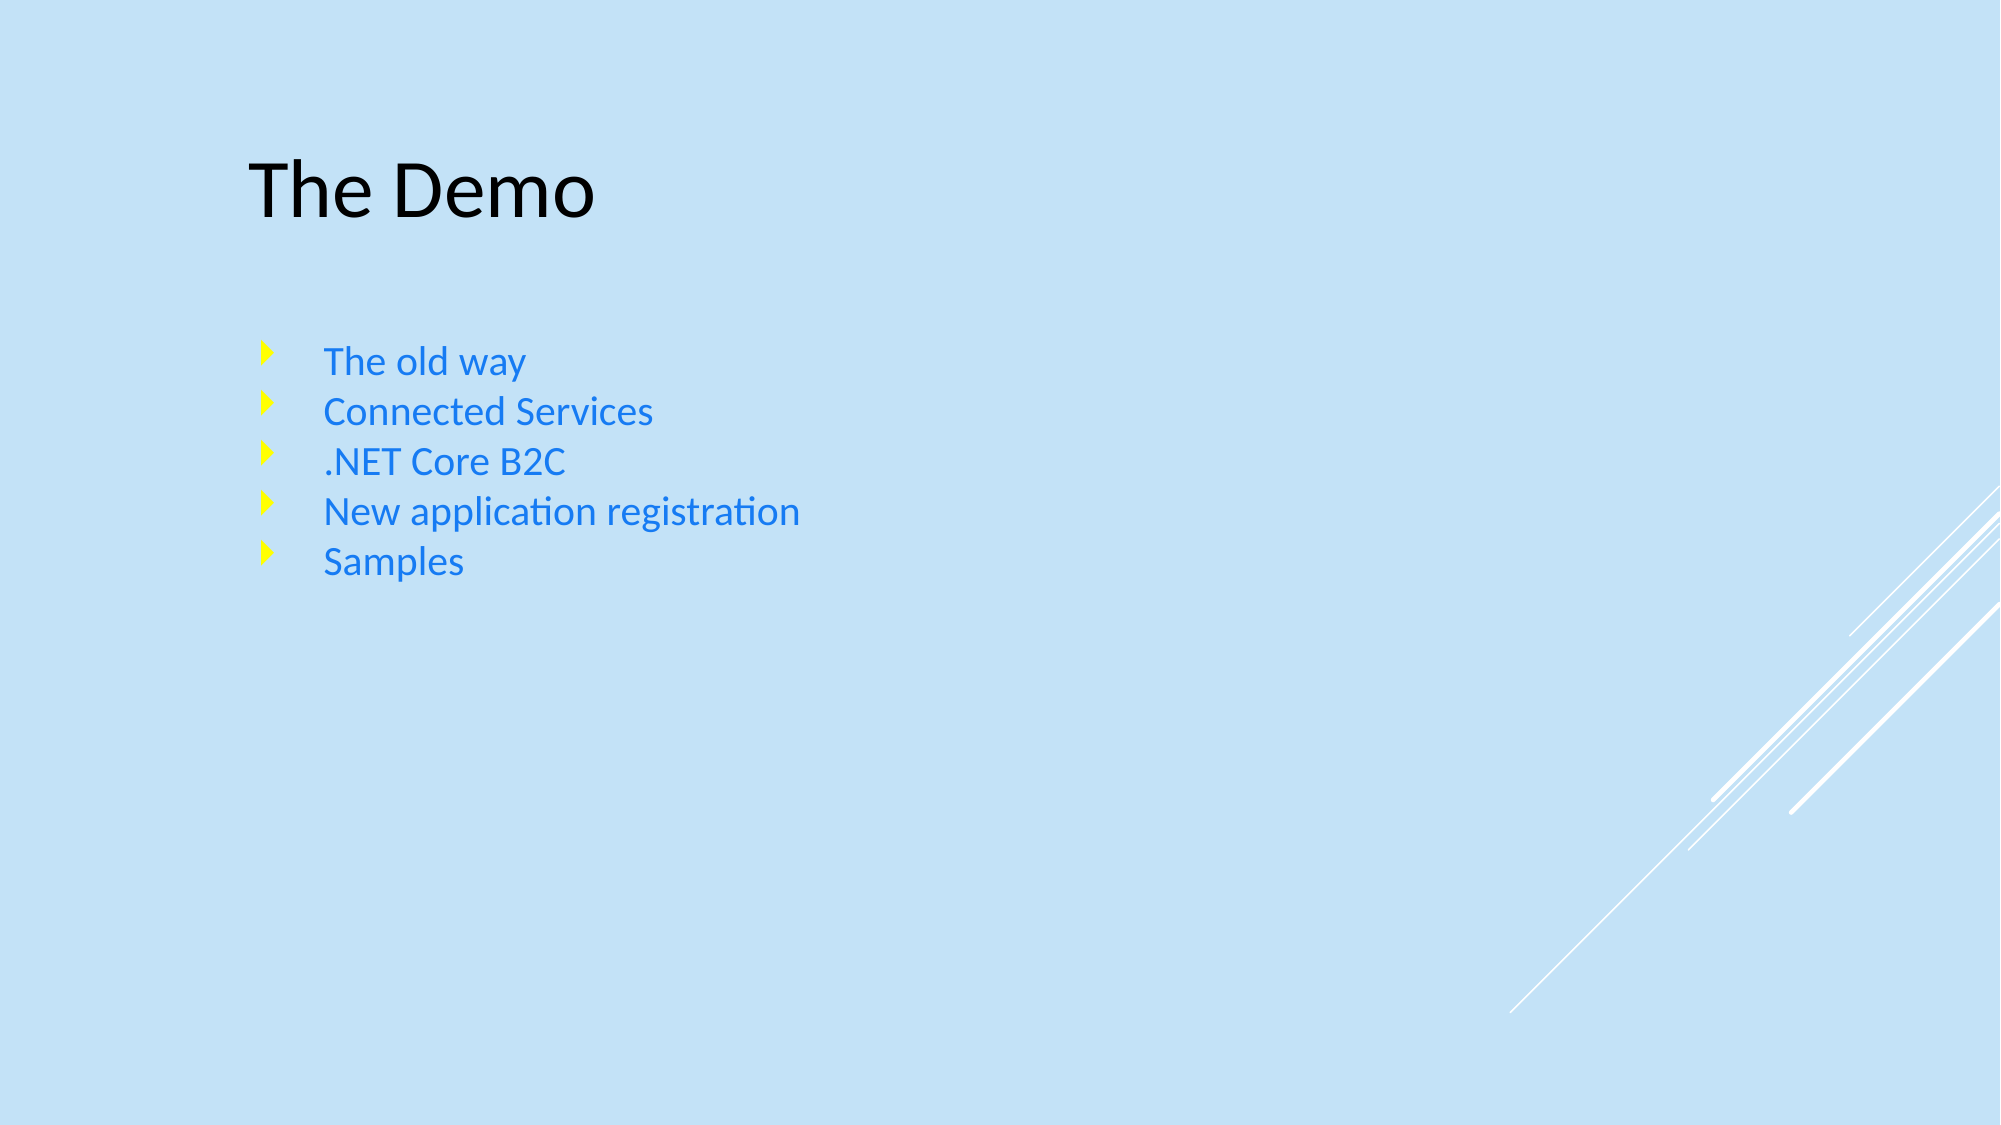

The Demo

The old way
Connected Services
.NET Core B2C
New application registration
Samples